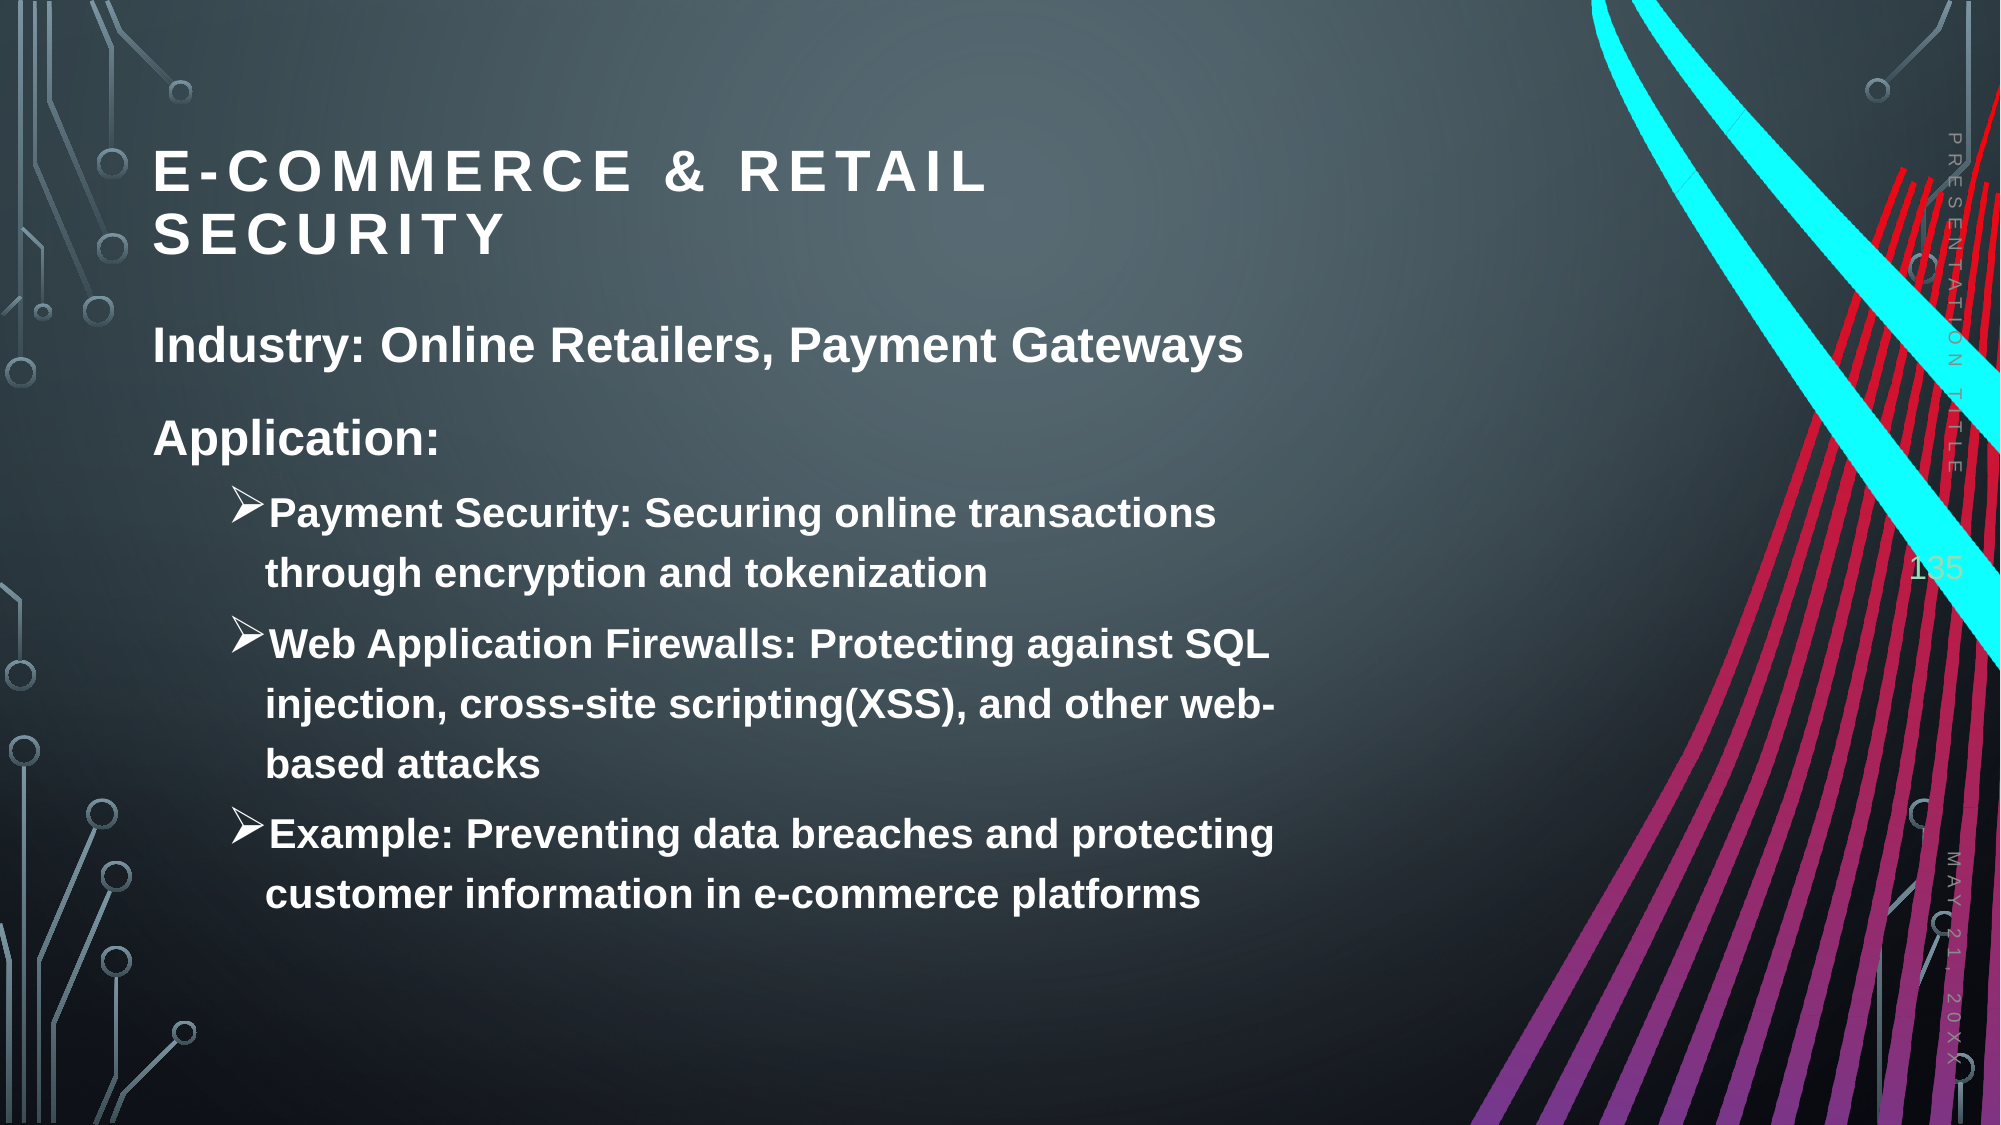

# E-commerce & retail security
PRESENTATION TITLE
Industry: Online Retailers, Payment Gateways
Application:
Payment Security: Securing online transactions through encryption and tokenization
Web Application Firewalls: Protecting against SQL injection, cross-site scripting(XSS), and other web-based attacks
Example: Preventing data breaches and protecting customer information in e-commerce platforms
135
May 21, 20XX